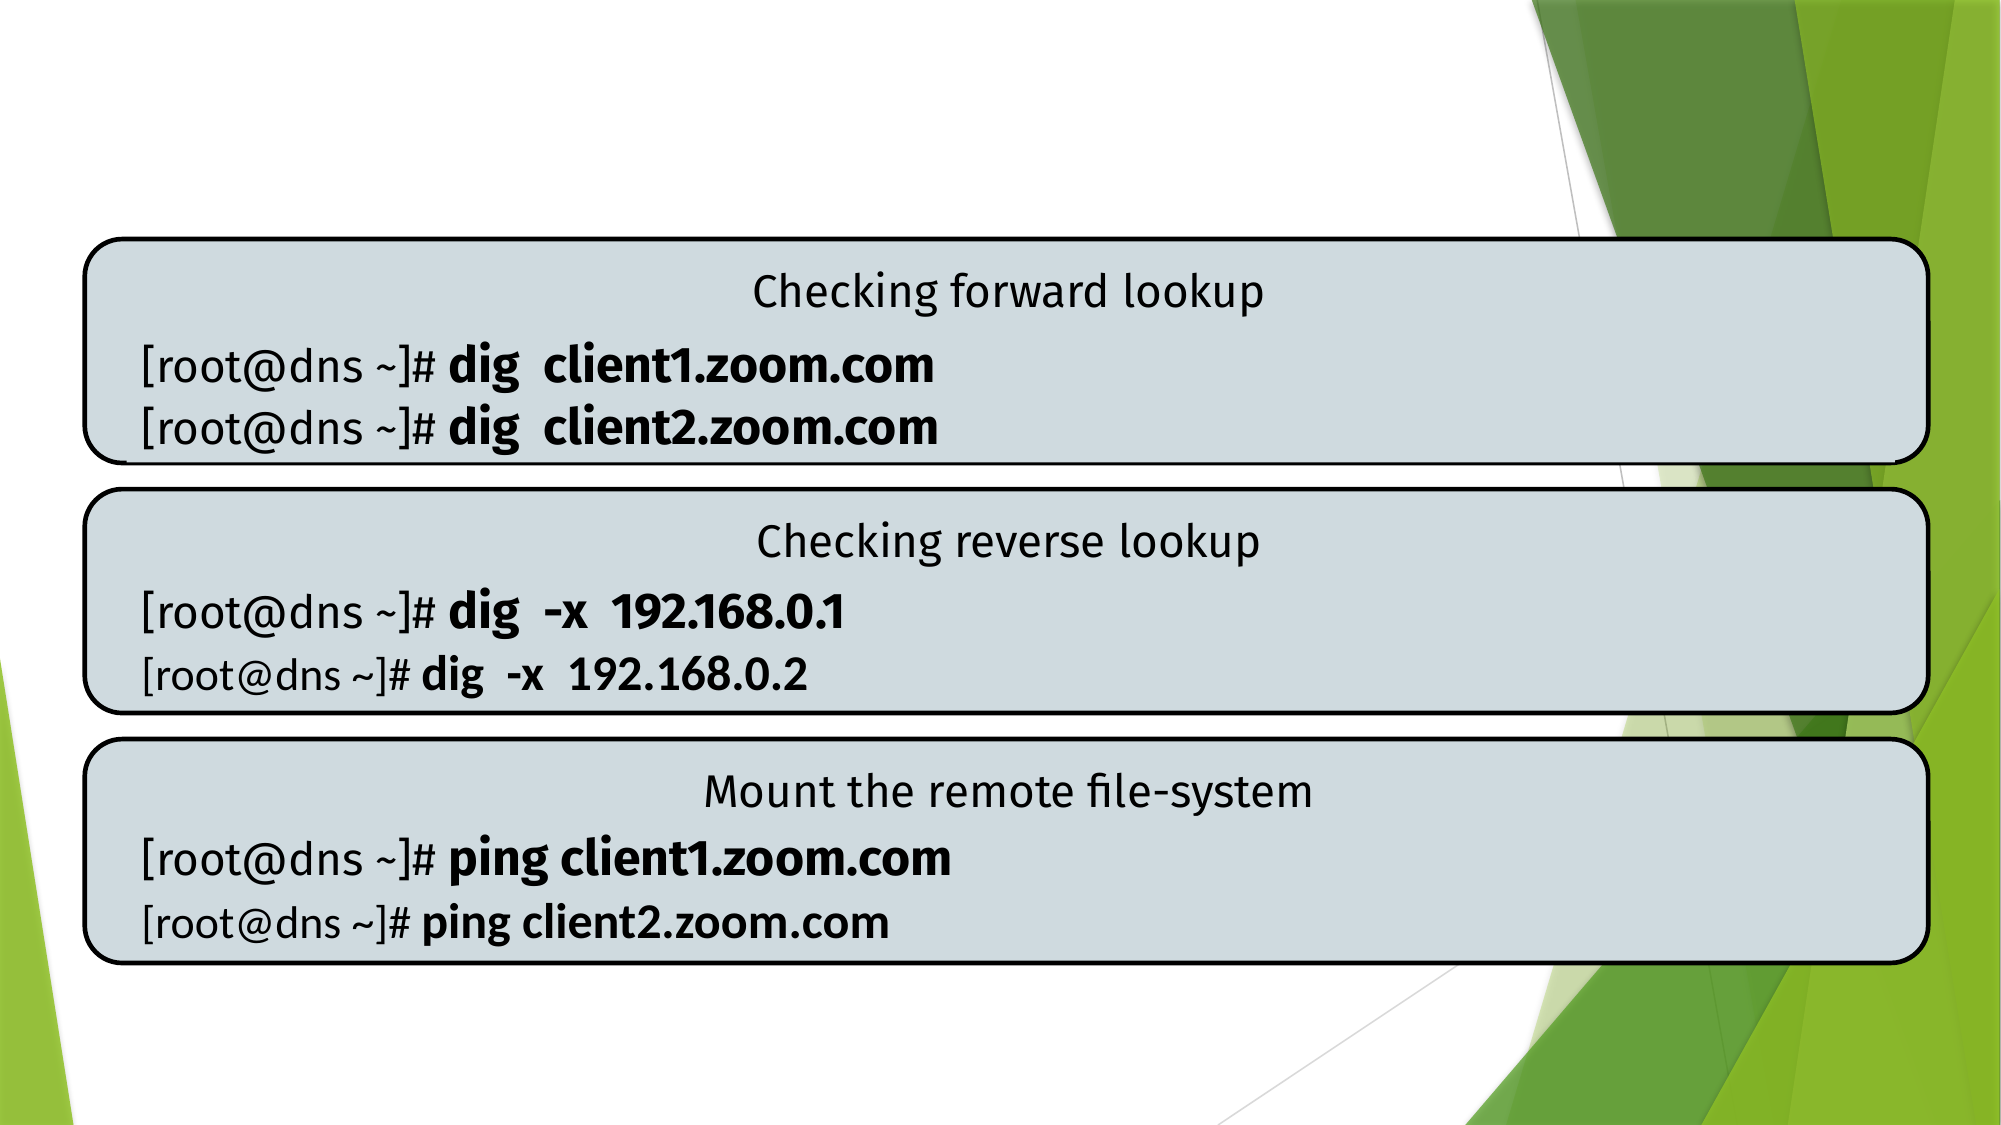

# Checking the Configuration

Checking forward lookup
[root@dns ~]# dig  client1.zoom.com
[root@dns ~]# dig  client2.zoom.com

Checking reverse lookup
[root@dns ~]# dig  -x  192.168.0.1
[root@dns ~]# dig  -x  192.168.0.2

Mount the remote file-system
[root@dns ~]# ping client1.zoom.com
[root@dns ~]# ping client2.zoom.com